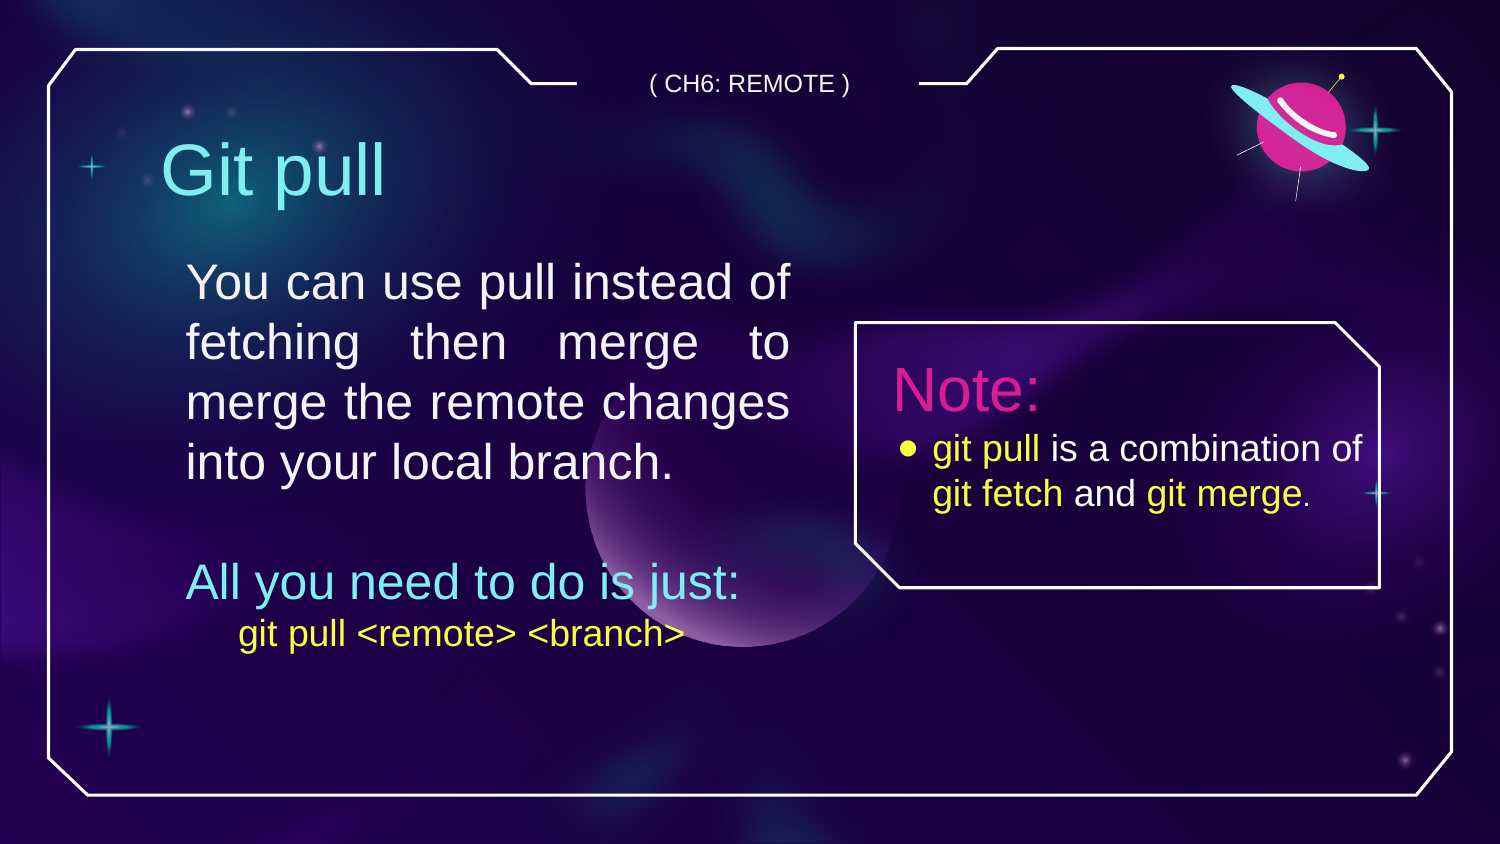

( CH6: REMOTE )

# Git pull
You can use pull instead of fetching then merge to merge the remote changes into your local branch.

All you need to do is just:
     git pull <remote> <branch>

Note:
git pull is a combination of git fetch and git merge.